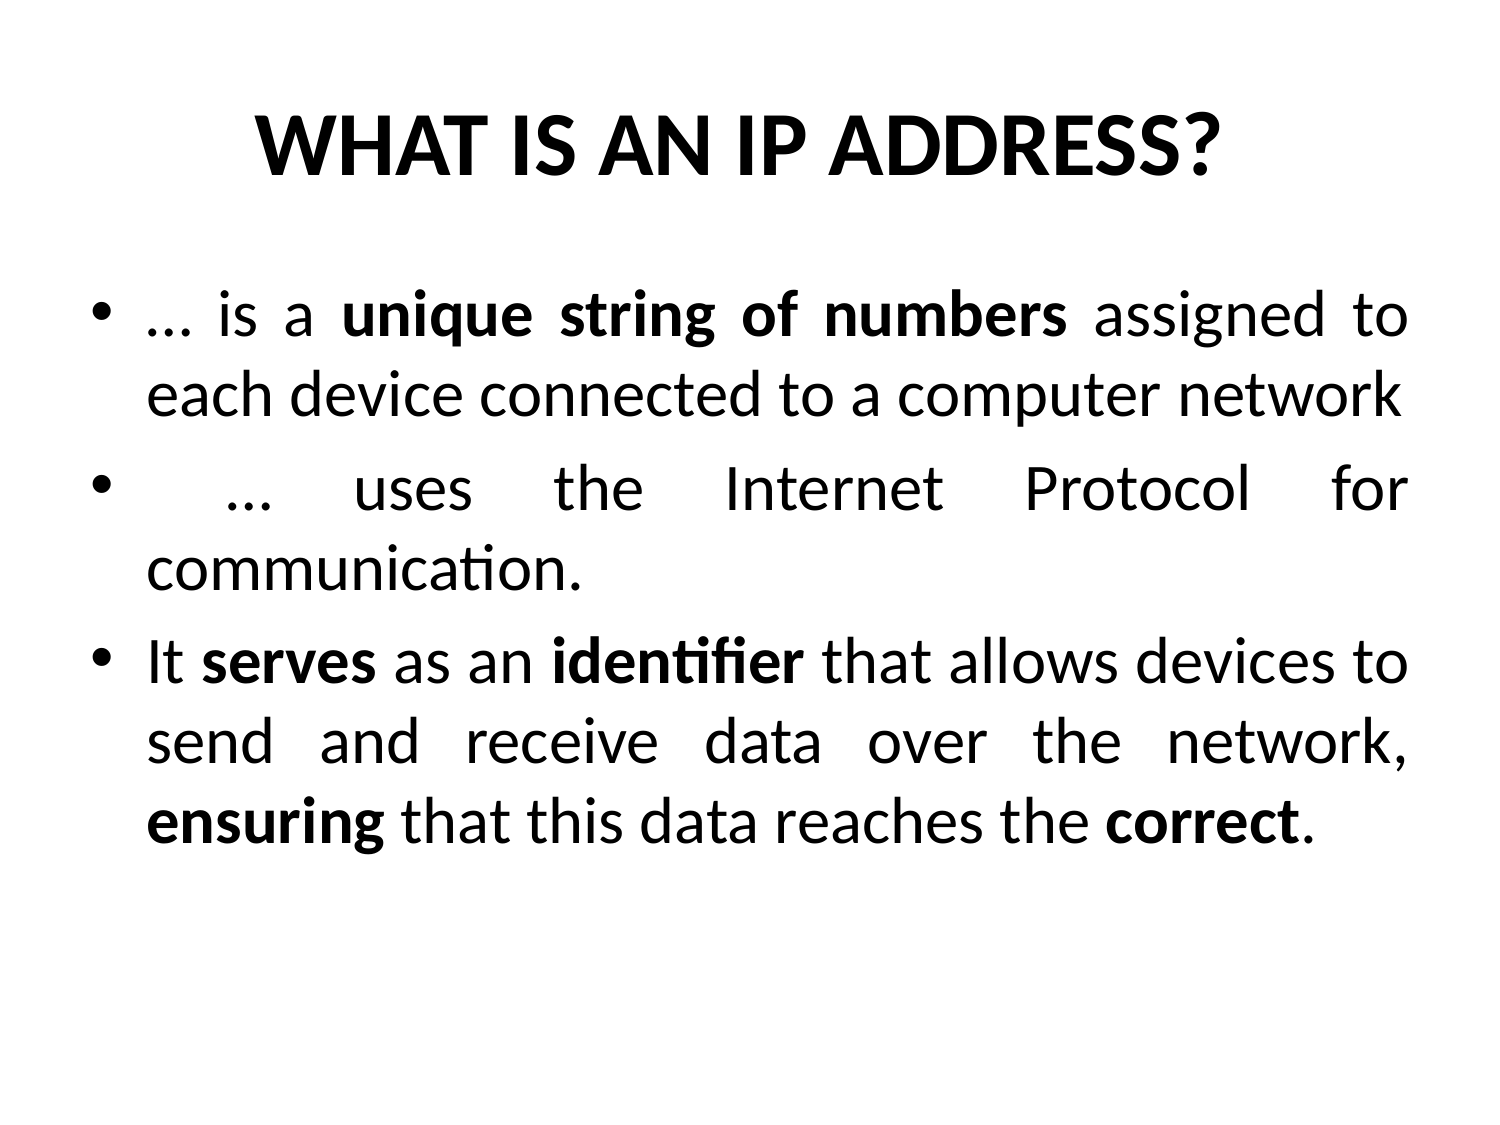

# What is an IP Address?
… is a unique string of numbers assigned to each device connected to a computer network
 … uses the Internet Protocol for communication.
It serves as an identifier that allows devices to send and receive data over the network, ensuring that this data reaches the correct.